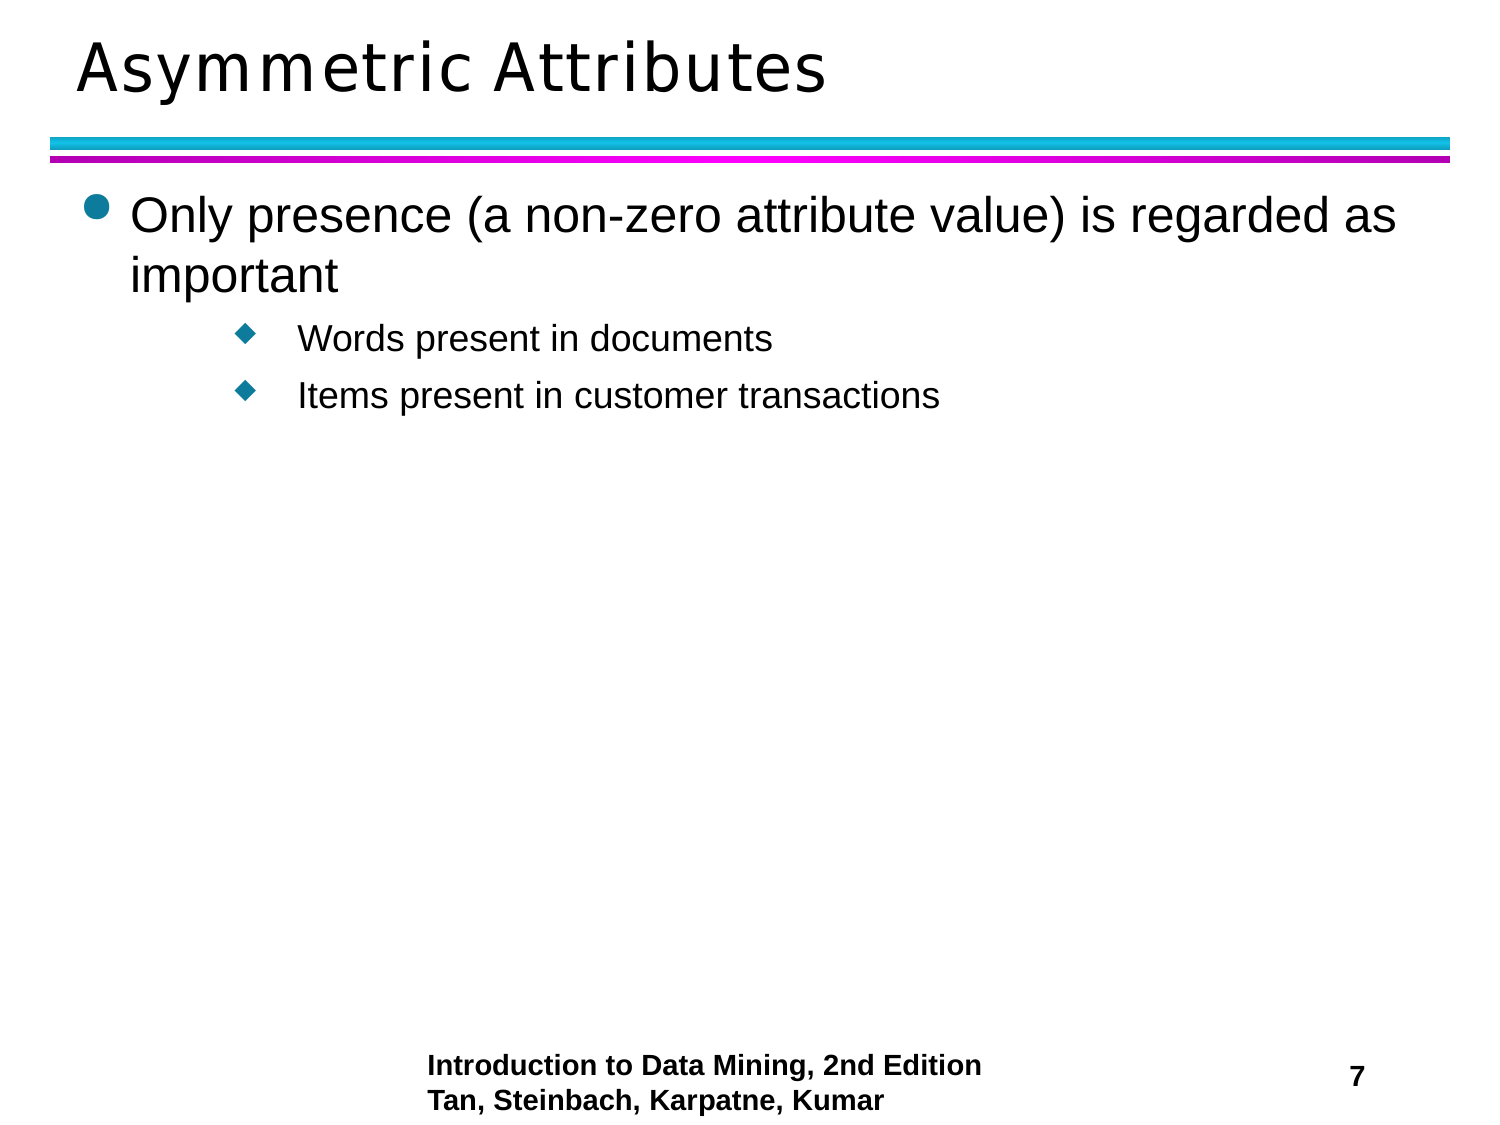

# Asymmetric Attributes
Only presence (a non-zero attribute value) is regarded as important
Words present in documents
Items present in customer transactions